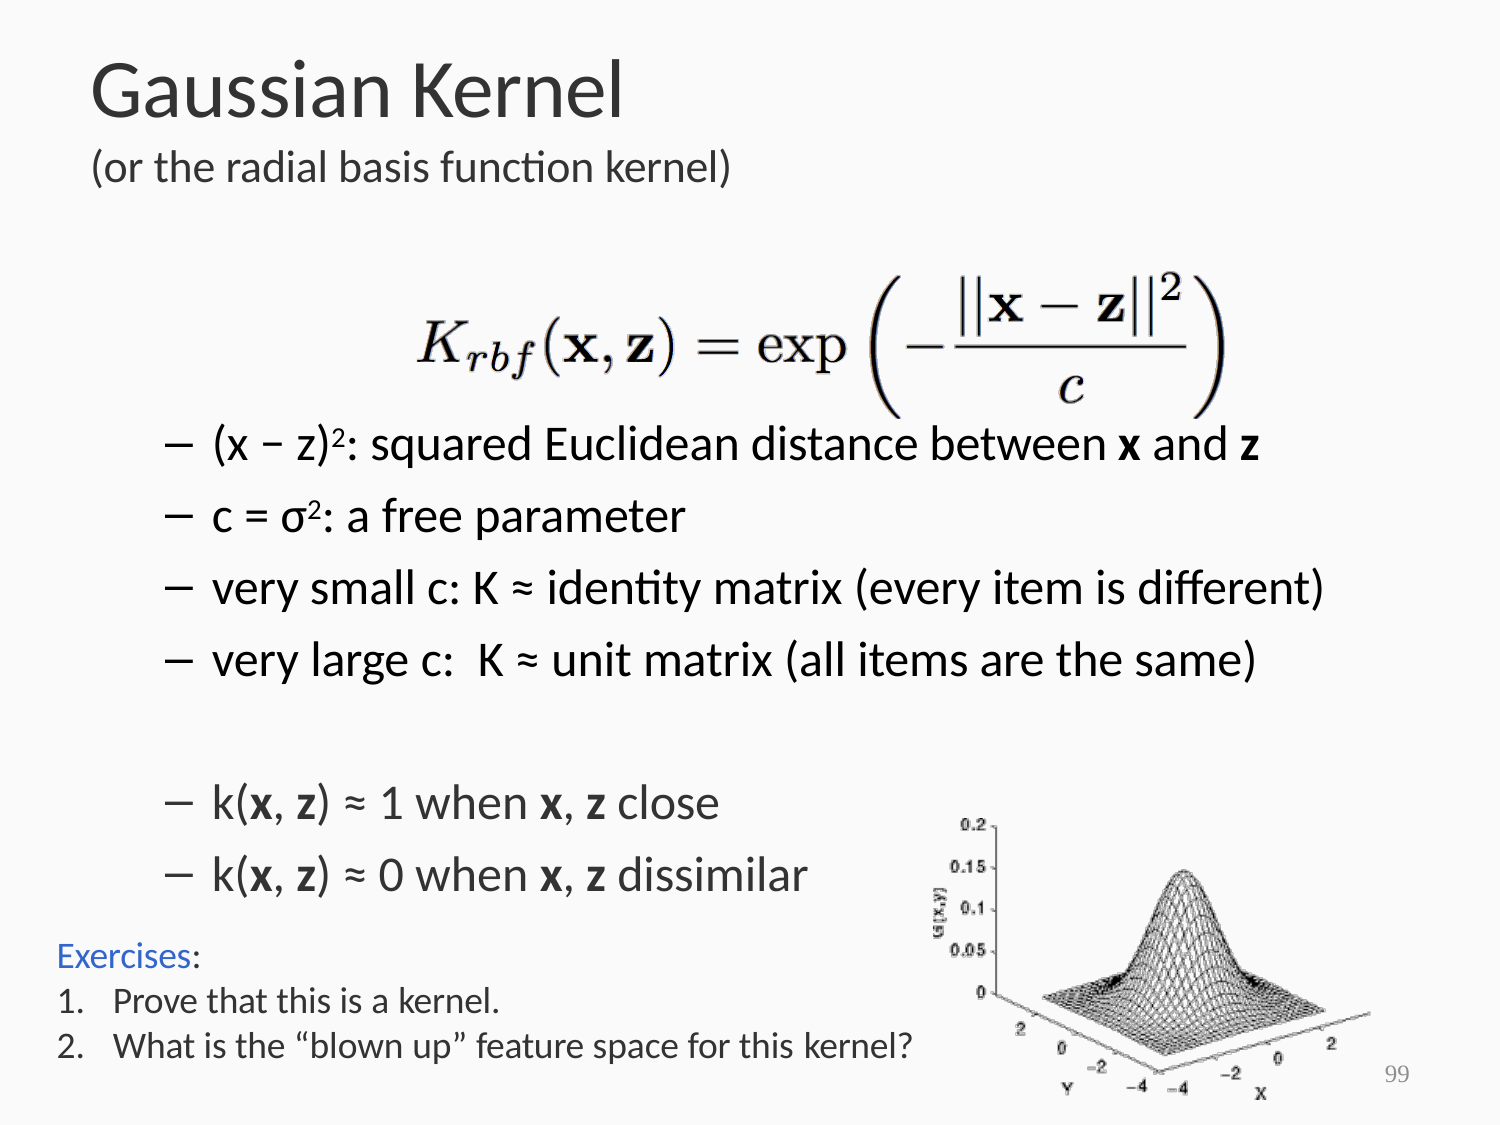

# Gaussian Kernel
(or the radial basis function kernel)

(x − z)2: squared Euclidean distance between x and z
c = σ2: a free parameter
very small c: K ≈ identity matrix (every item is different)
very large c:  K ≈ unit matrix (all items are the same)

k(x, z) ≈ 1 when x, z close
k(x, z) ≈ 0 when x, z dissimilar
Exercises:
Prove that this is a kernel.
What is the “blown up” feature space for this kernel?

99